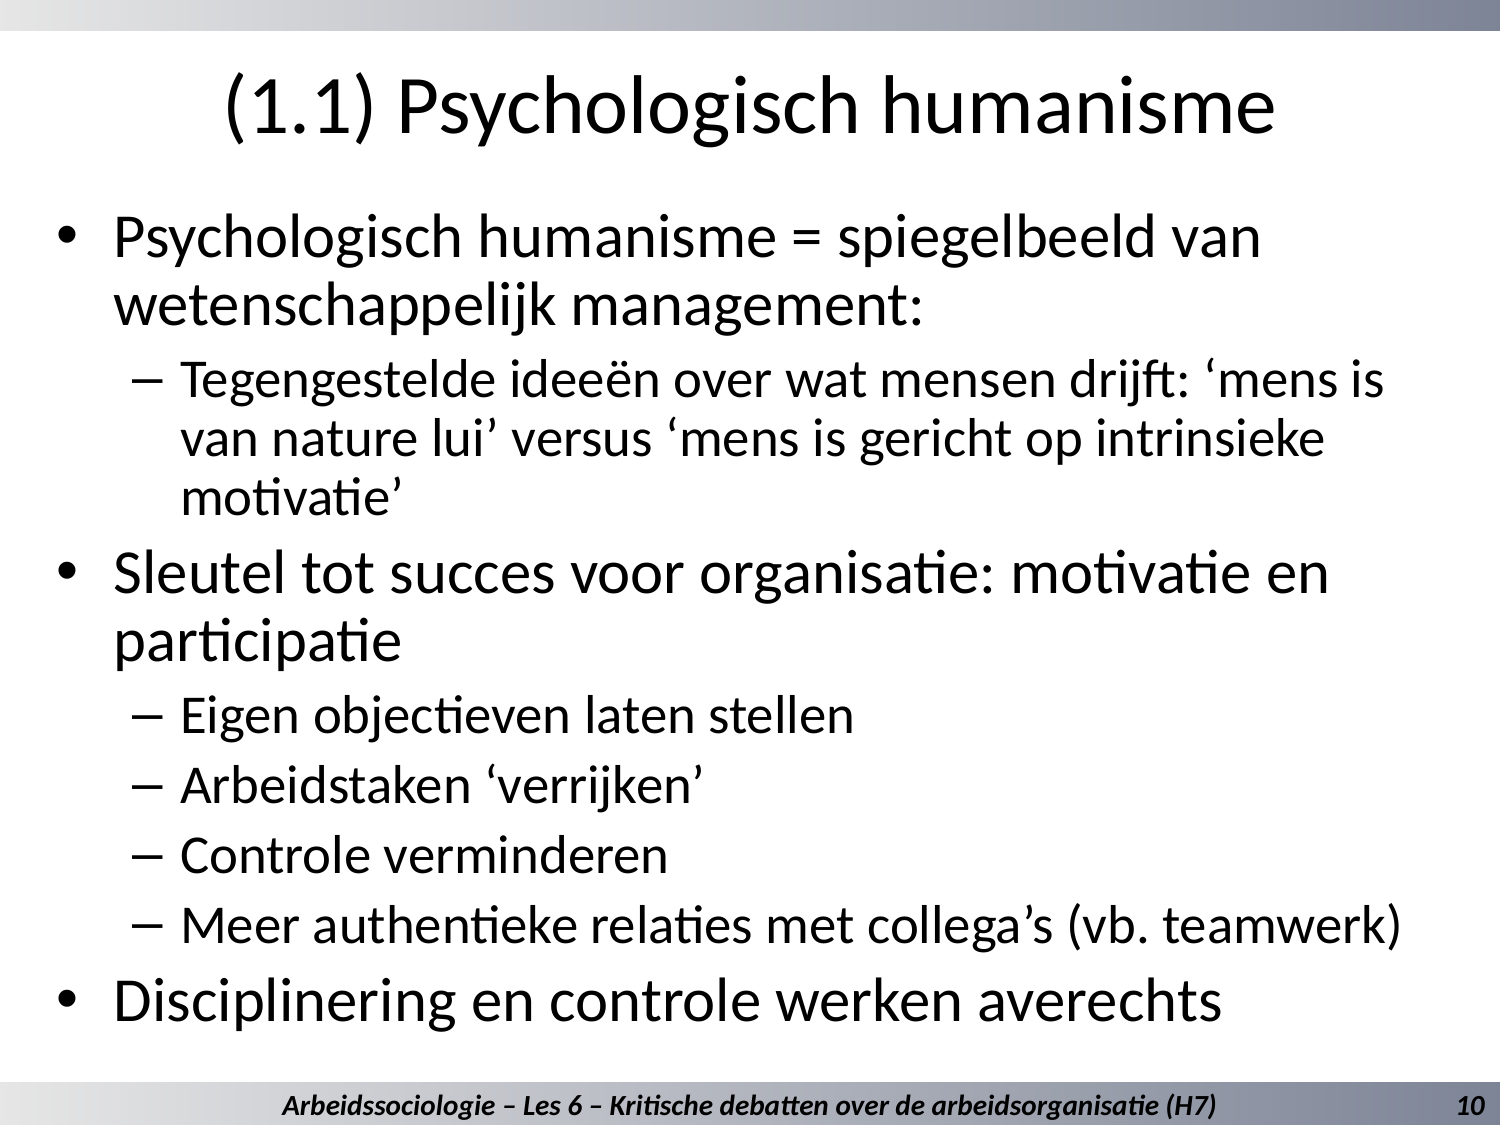

# (1.1) Psychologisch humanisme
Psychologisch humanisme = spiegelbeeld van wetenschappelijk management:
Tegengestelde ideeën over wat mensen drijft: ‘mens is van nature lui’ versus ‘mens is gericht op intrinsieke motivatie’
Sleutel tot succes voor organisatie: motivatie en participatie
Eigen objectieven laten stellen
Arbeidstaken ‘verrijken’
Controle verminderen
Meer authentieke relaties met collega’s (vb. teamwerk)
Disciplinering en controle werken averechts

Arbeidssociologie – Les 6 – Kritische debatten over de arbeidsorganisatie (H7)
10